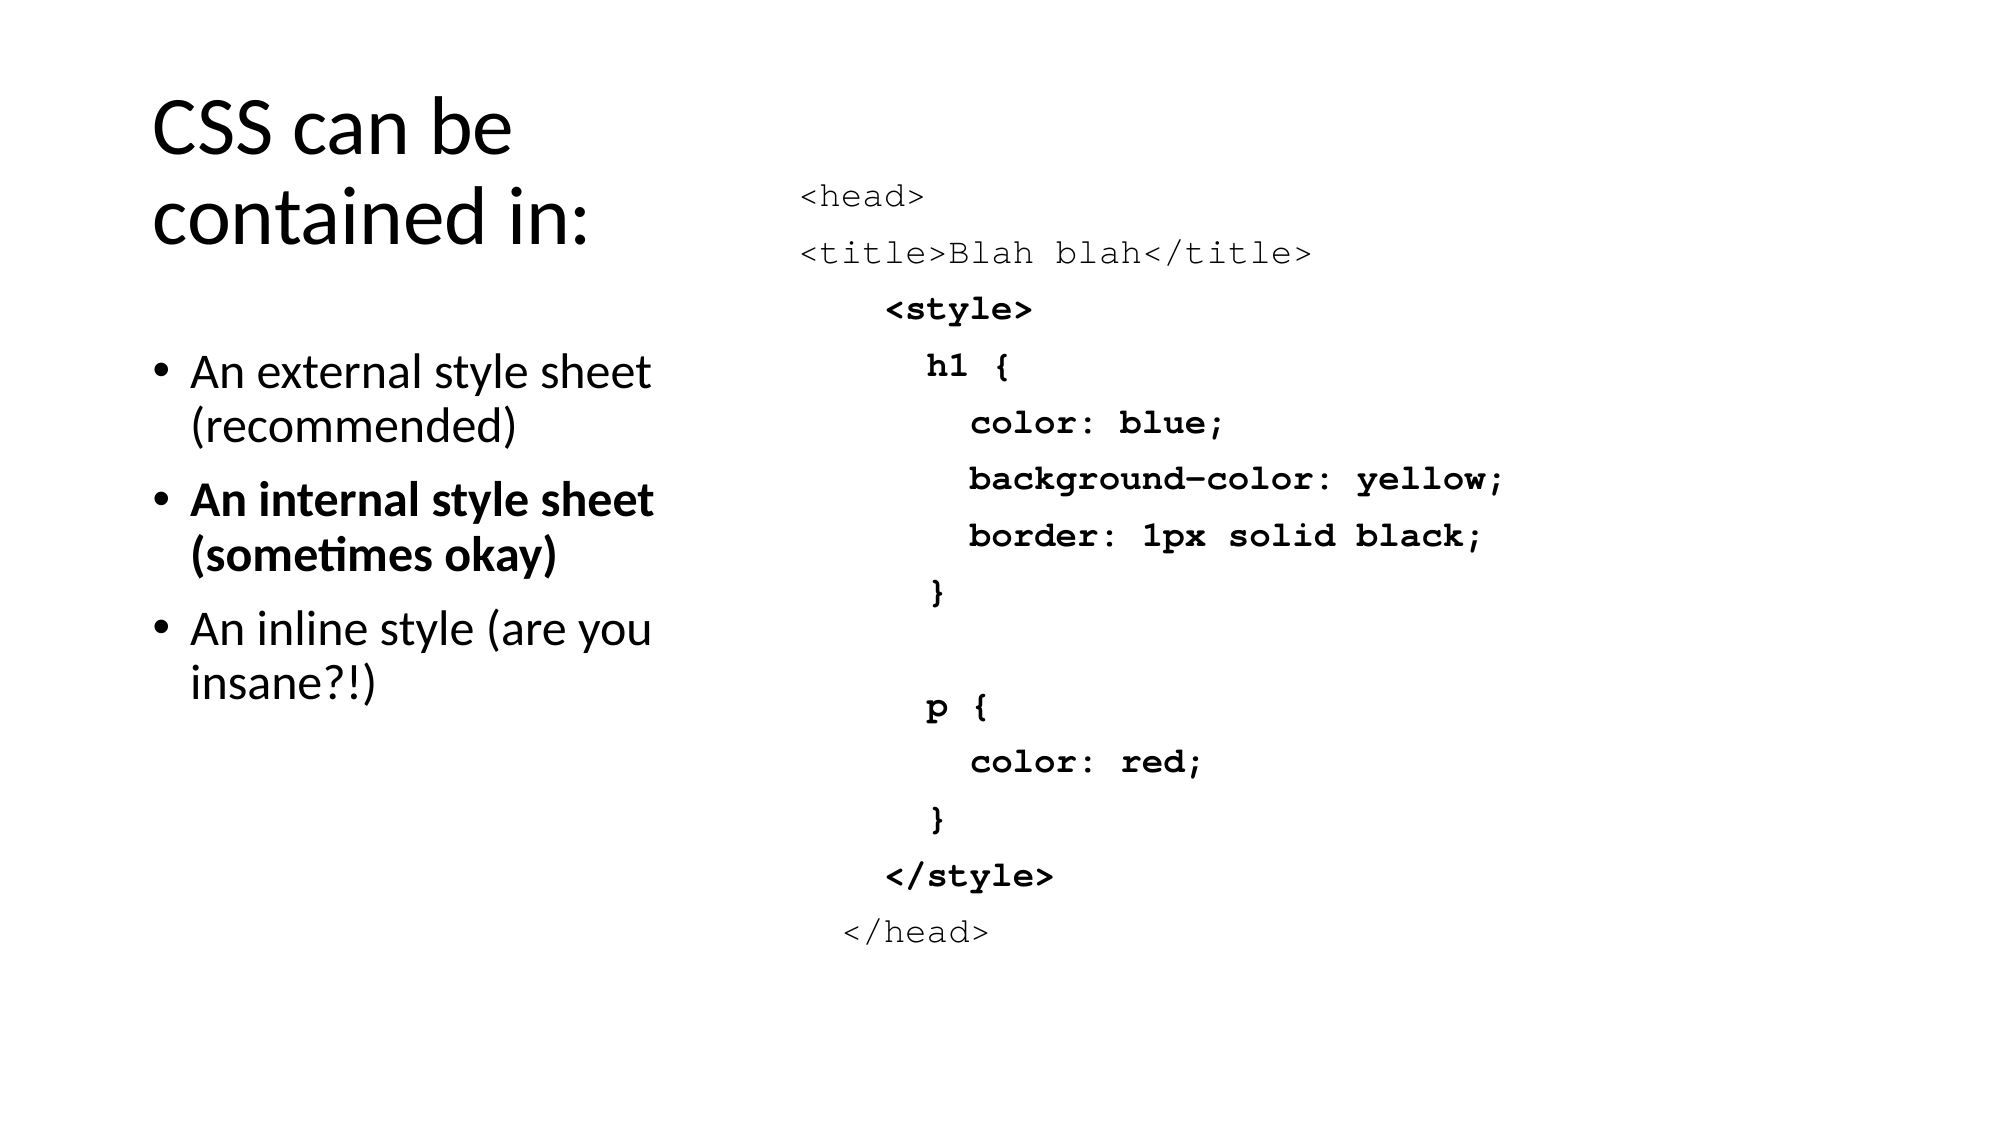

# CSS can be contained in:
<head>
<title>Blah blah</title>
    <style>
      h1 {
        color: blue;
        background-color: yellow;
        border: 1px solid black;
      }

      p {
        color: red;
      }
    </style>
  </head>
An external style sheet (recommended)
An internal style sheet (sometimes okay)
An inline style (are you insane?!)